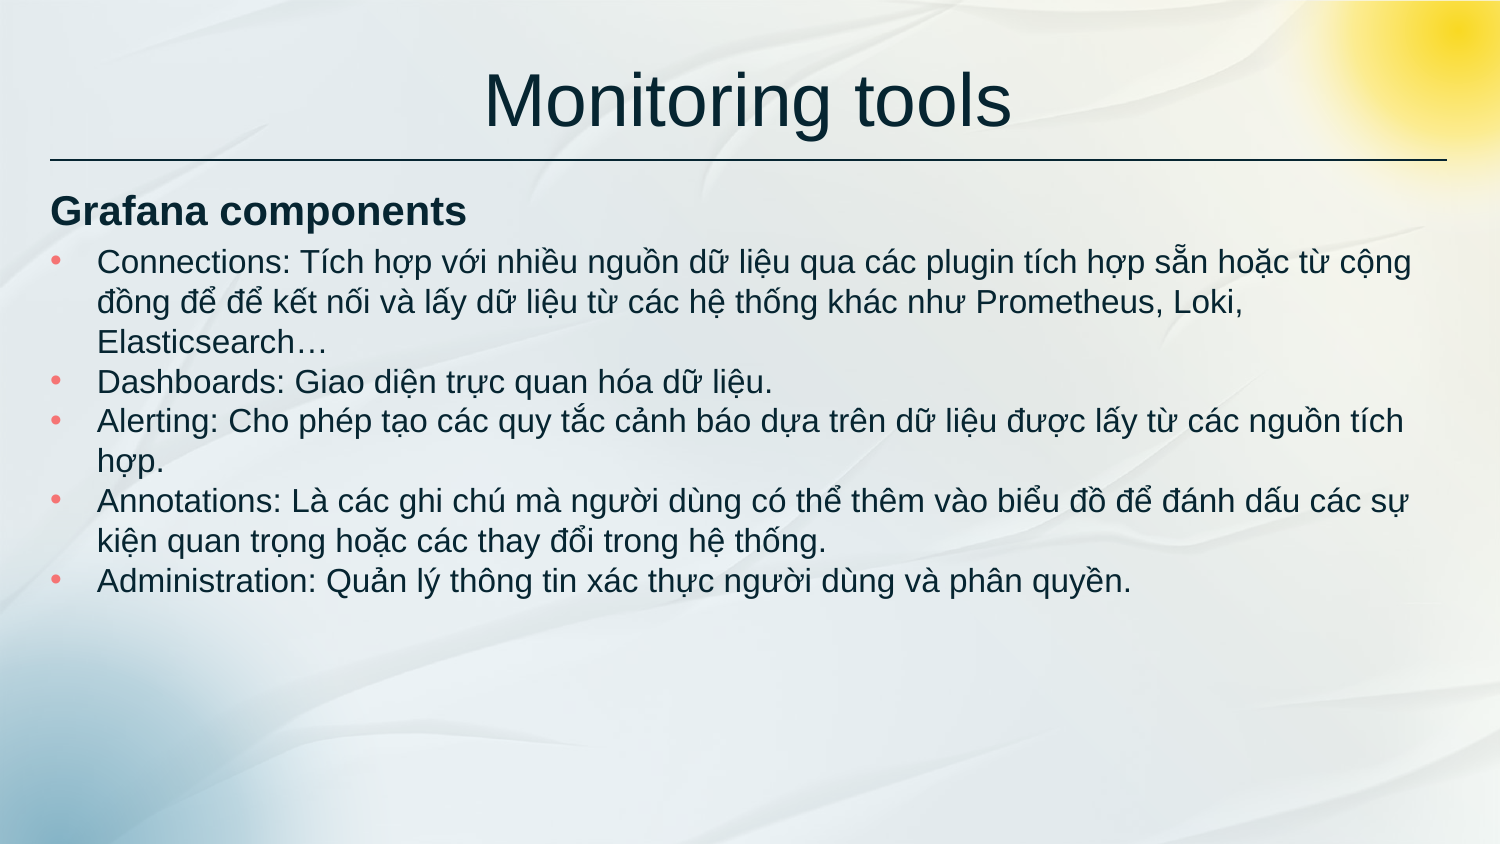

Monitoring tools
Grafana components
Connections: Tích hợp với nhiều nguồn dữ liệu qua các plugin tích hợp sẵn hoặc từ cộng đồng để để kết nối và lấy dữ liệu từ các hệ thống khác như Prometheus, Loki, Elasticsearch…
Dashboards: Giao diện trực quan hóa dữ liệu.
Alerting: Cho phép tạo các quy tắc cảnh báo dựa trên dữ liệu được lấy từ các nguồn tích hợp.
Annotations: Là các ghi chú mà người dùng có thể thêm vào biểu đồ để đánh dấu các sự kiện quan trọng hoặc các thay đổi trong hệ thống.
Administration: Quản lý thông tin xác thực người dùng và phân quyền.